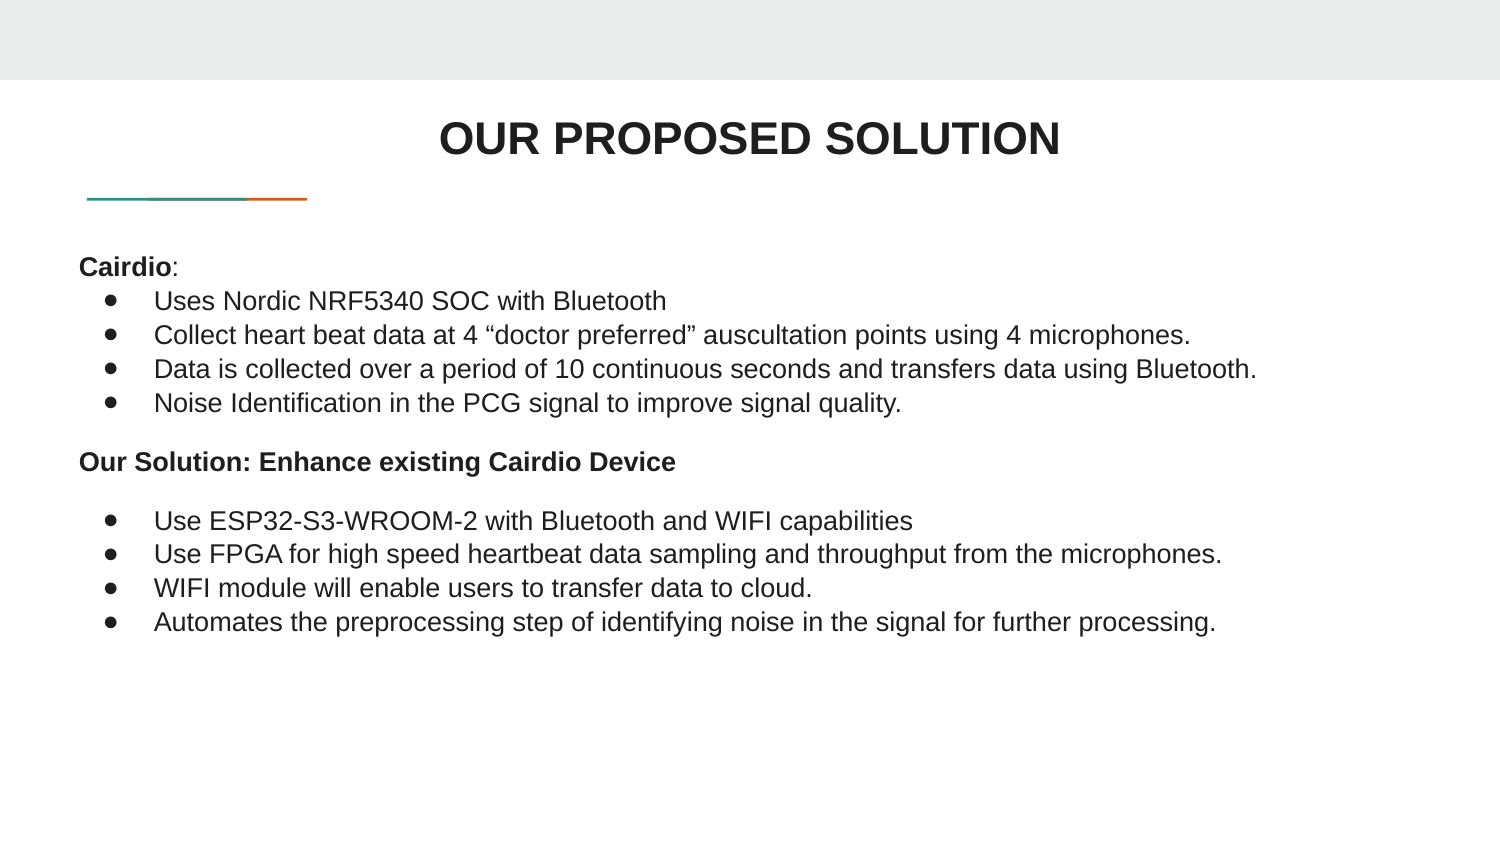

# OUR PROPOSED SOLUTION
Cairdio:
Uses Nordic NRF5340 SOC with Bluetooth
Collect heart beat data at 4 “doctor preferred” auscultation points using 4 microphones.
Data is collected over a period of 10 continuous seconds and transfers data using Bluetooth.
Noise Identification in the PCG signal to improve signal quality.
Our Solution: Enhance existing Cairdio Device
Use ESP32-S3-WROOM-2 with Bluetooth and WIFI capabilities
Use FPGA for high speed heartbeat data sampling and throughput from the microphones.
WIFI module will enable users to transfer data to cloud.
Automates the preprocessing step of identifying noise in the signal for further processing.